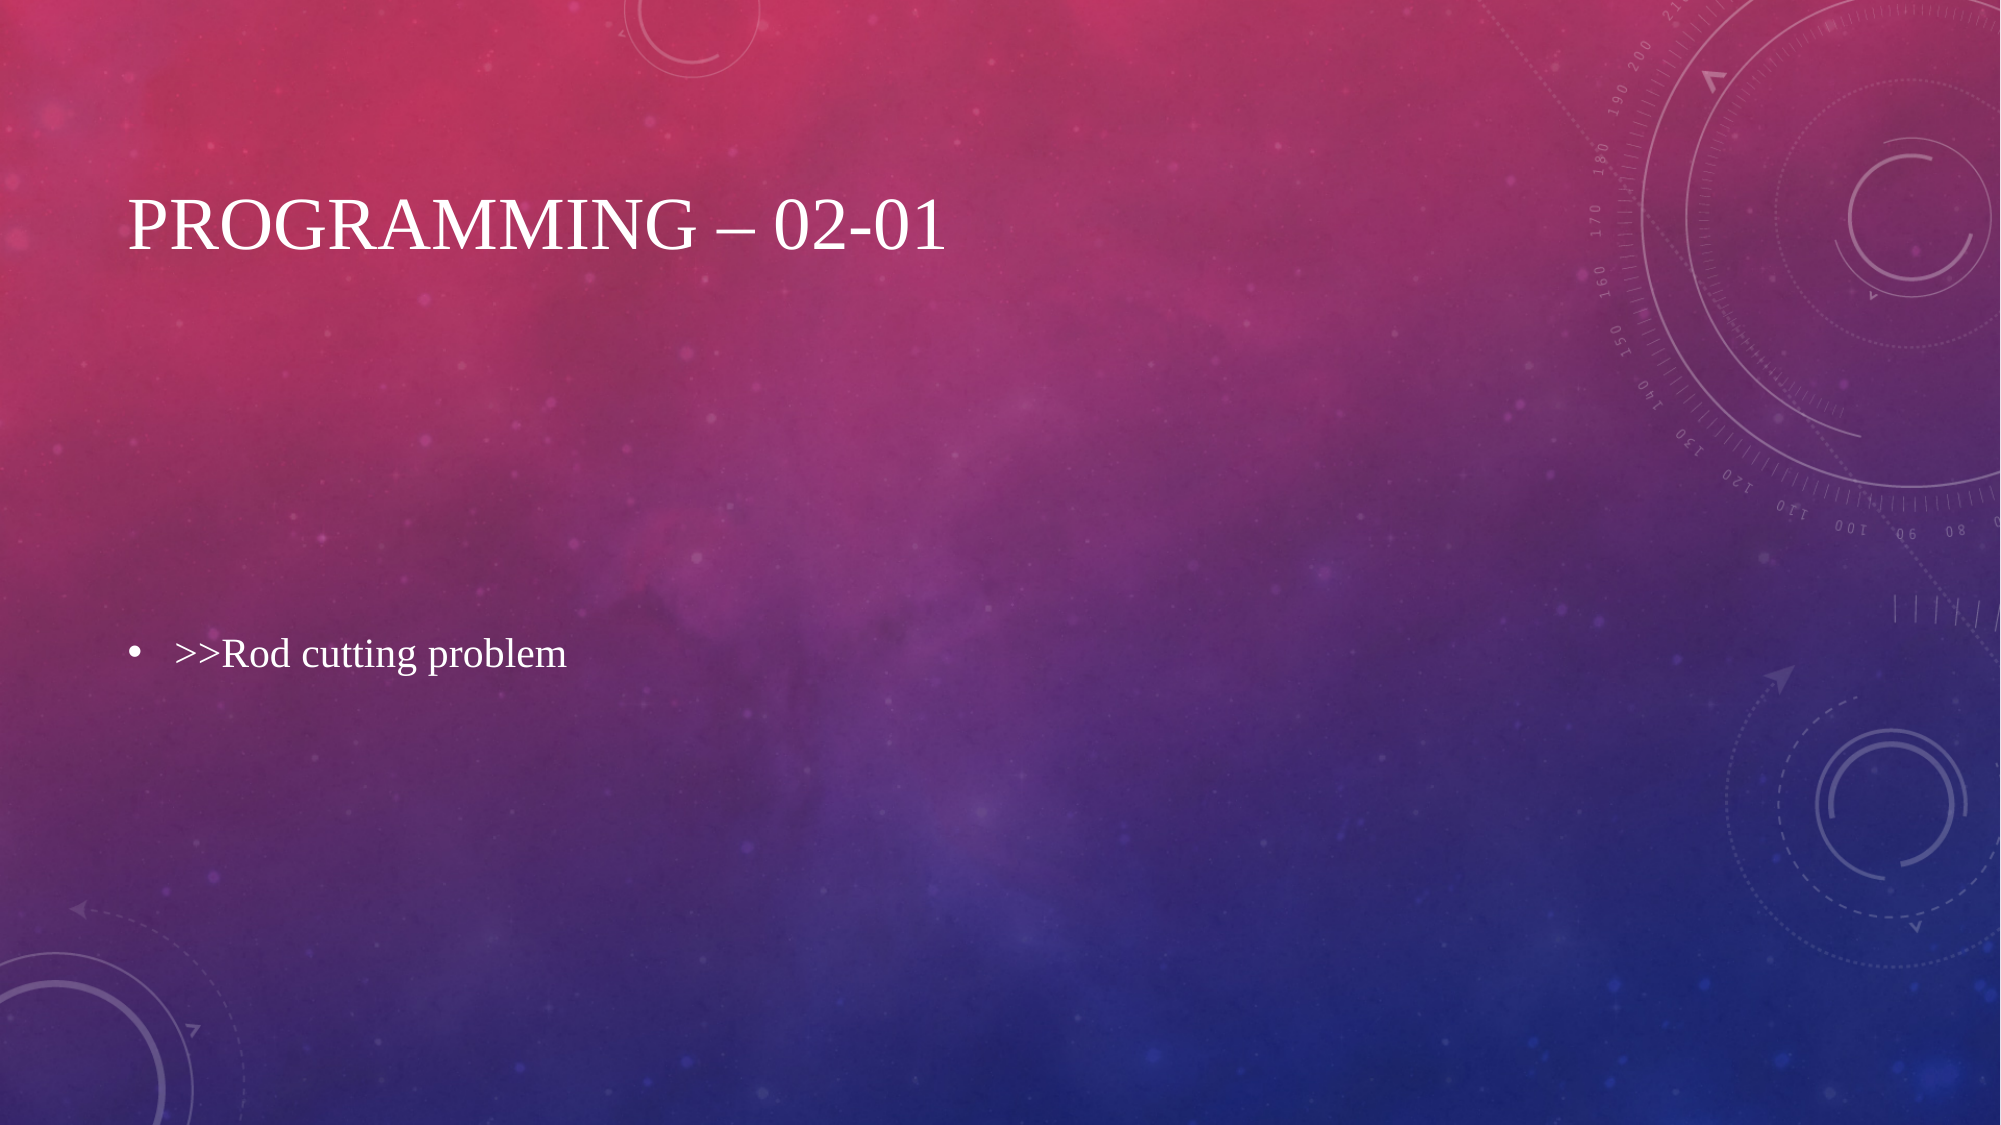

# ProgrAmming – 02-01
>>Rod cutting problem